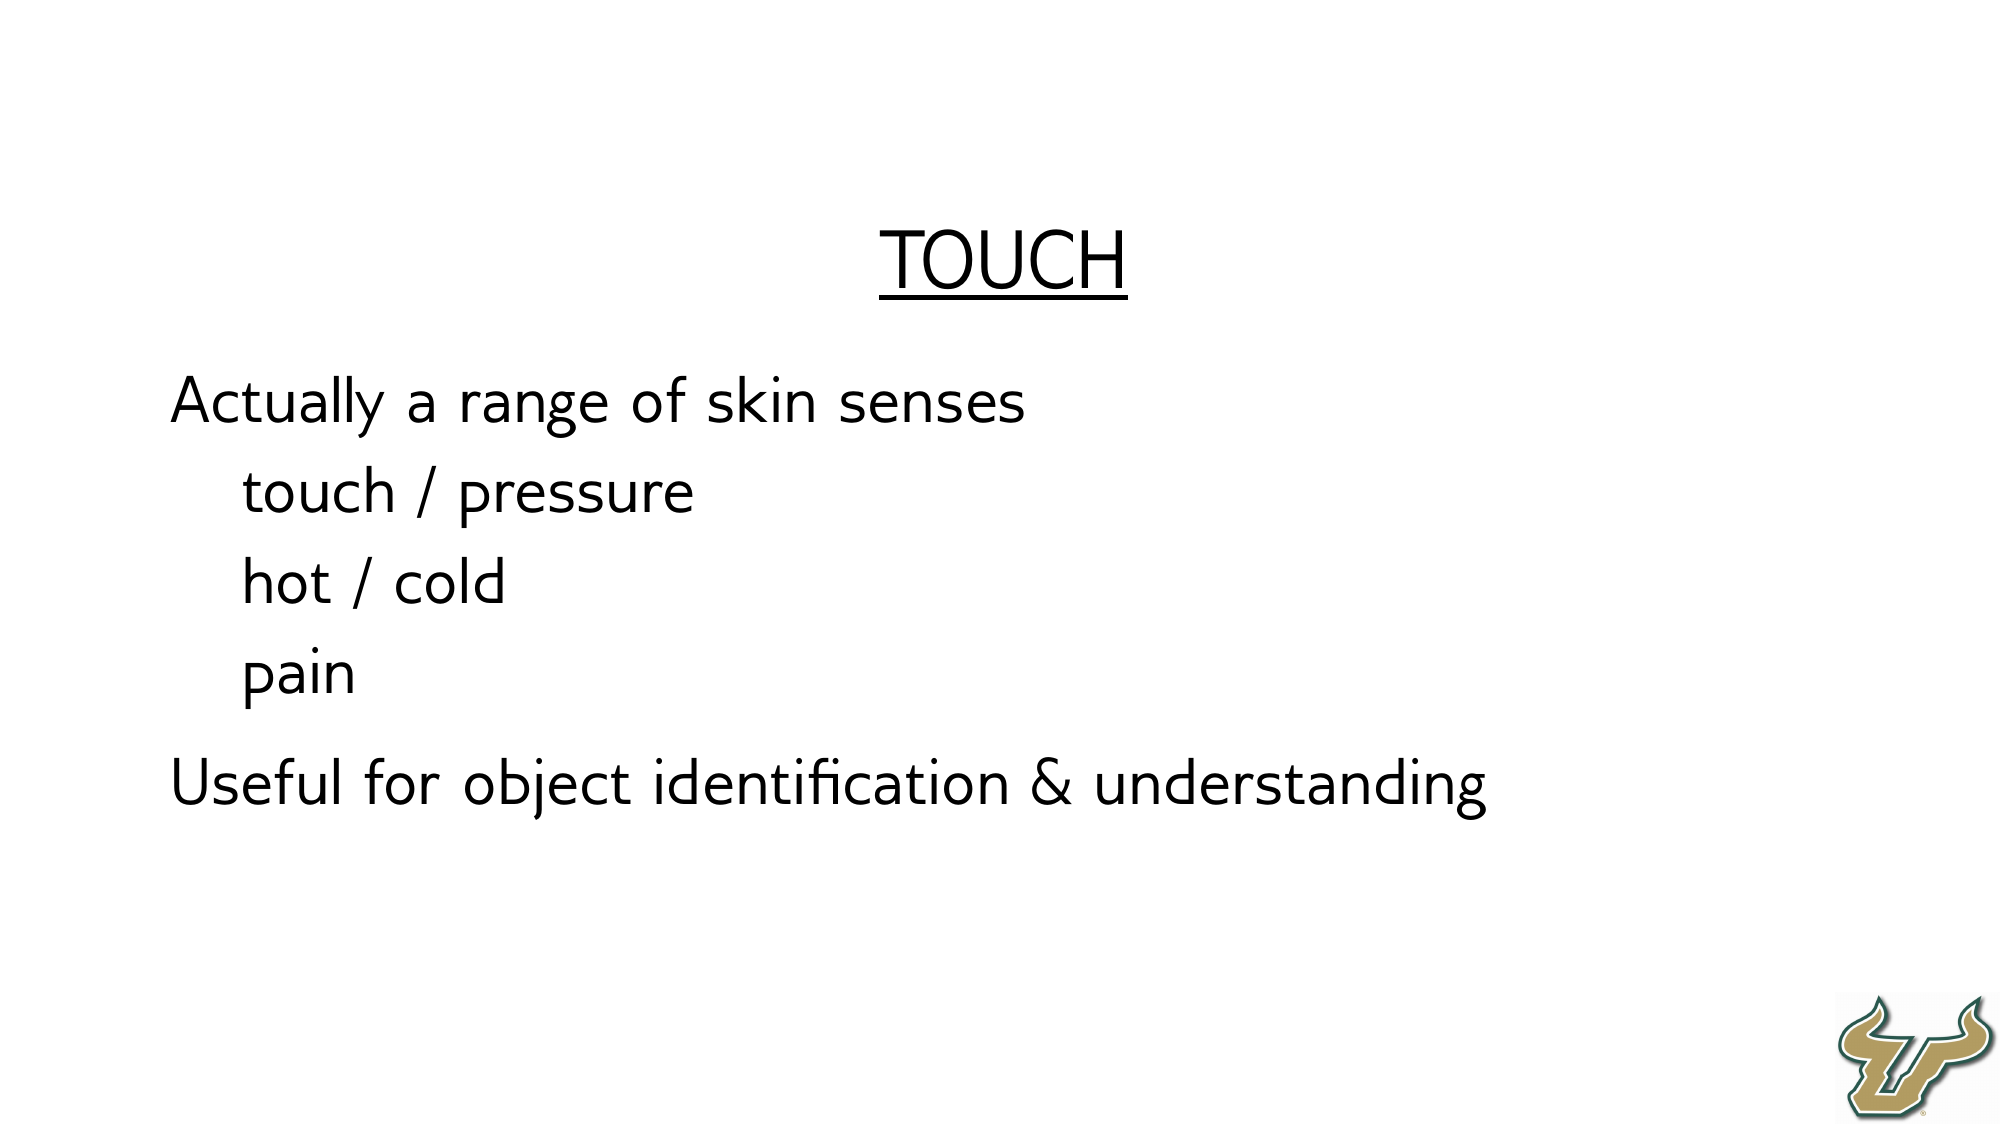

Touch
Actually a range of skin senses
touch / pressure
hot / cold
pain
Useful for object identification & understanding